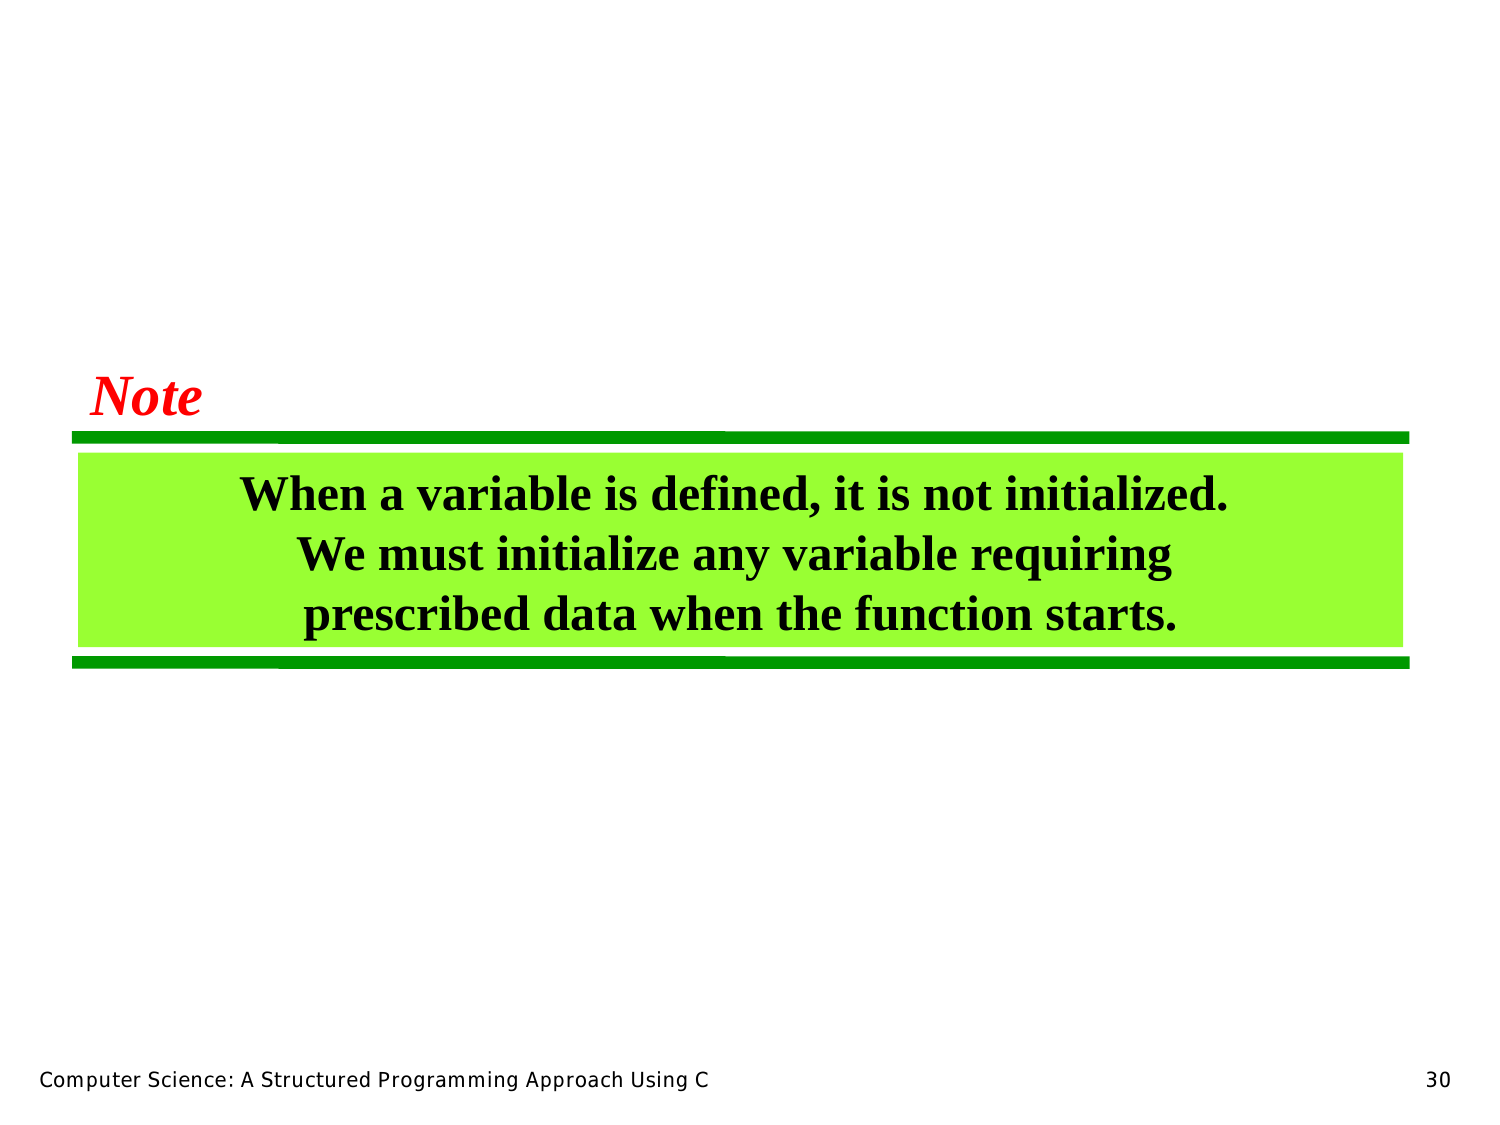

Note

When a variable is defined, it is not initialized.
We must initialize any variable requiring
prescribed data when the function starts.

Computer Science: A Structured Programming Approach Using C
30